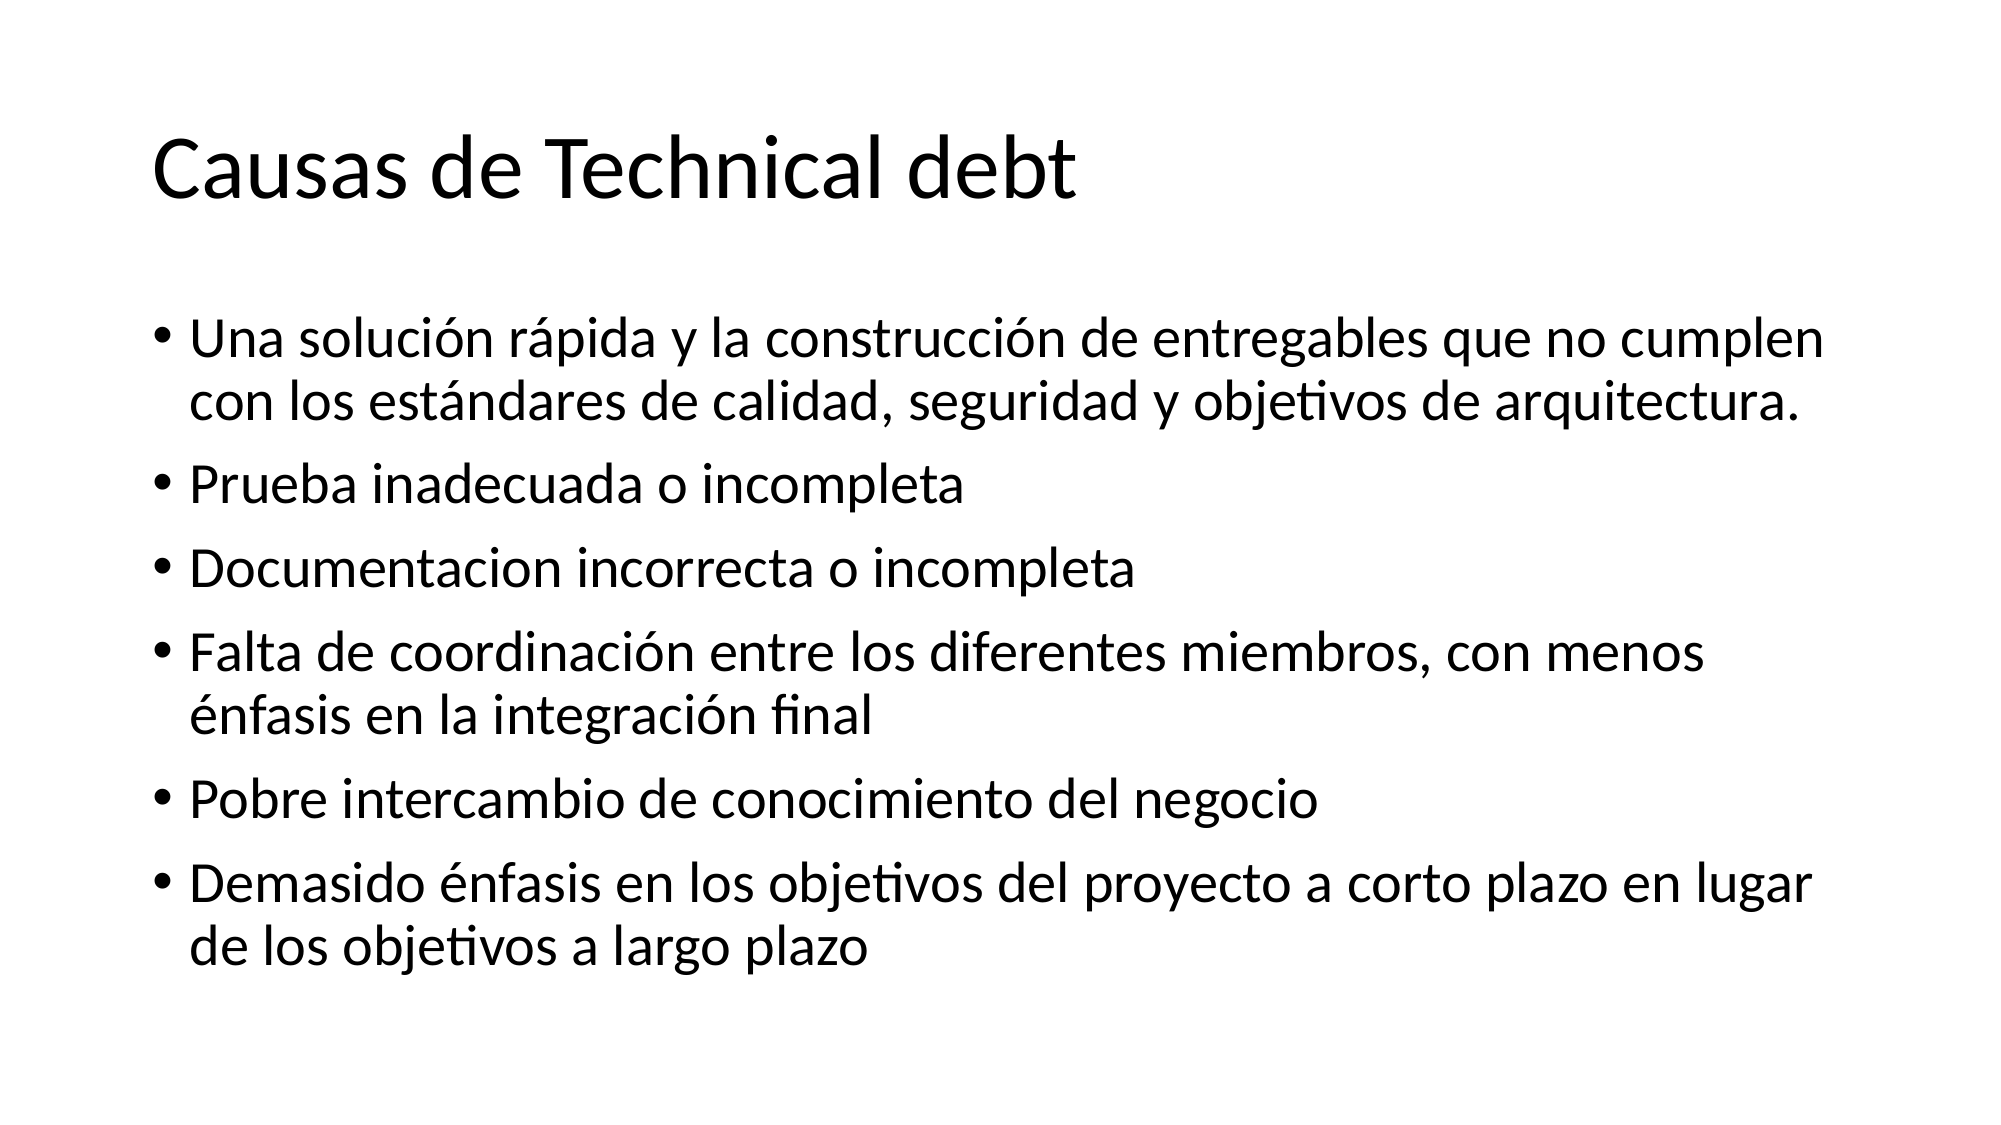

# Causas de Technical debt
Una solución rápida y la construcción de entregables que no cumplen con los estándares de calidad, seguridad y objetivos de arquitectura.
Prueba inadecuada o incompleta
Documentacion incorrecta o incompleta
Falta de coordinación entre los diferentes miembros, con menos énfasis en la integración final
Pobre intercambio de conocimiento del negocio
Demasido énfasis en los objetivos del proyecto a corto plazo en lugar de los objetivos a largo plazo